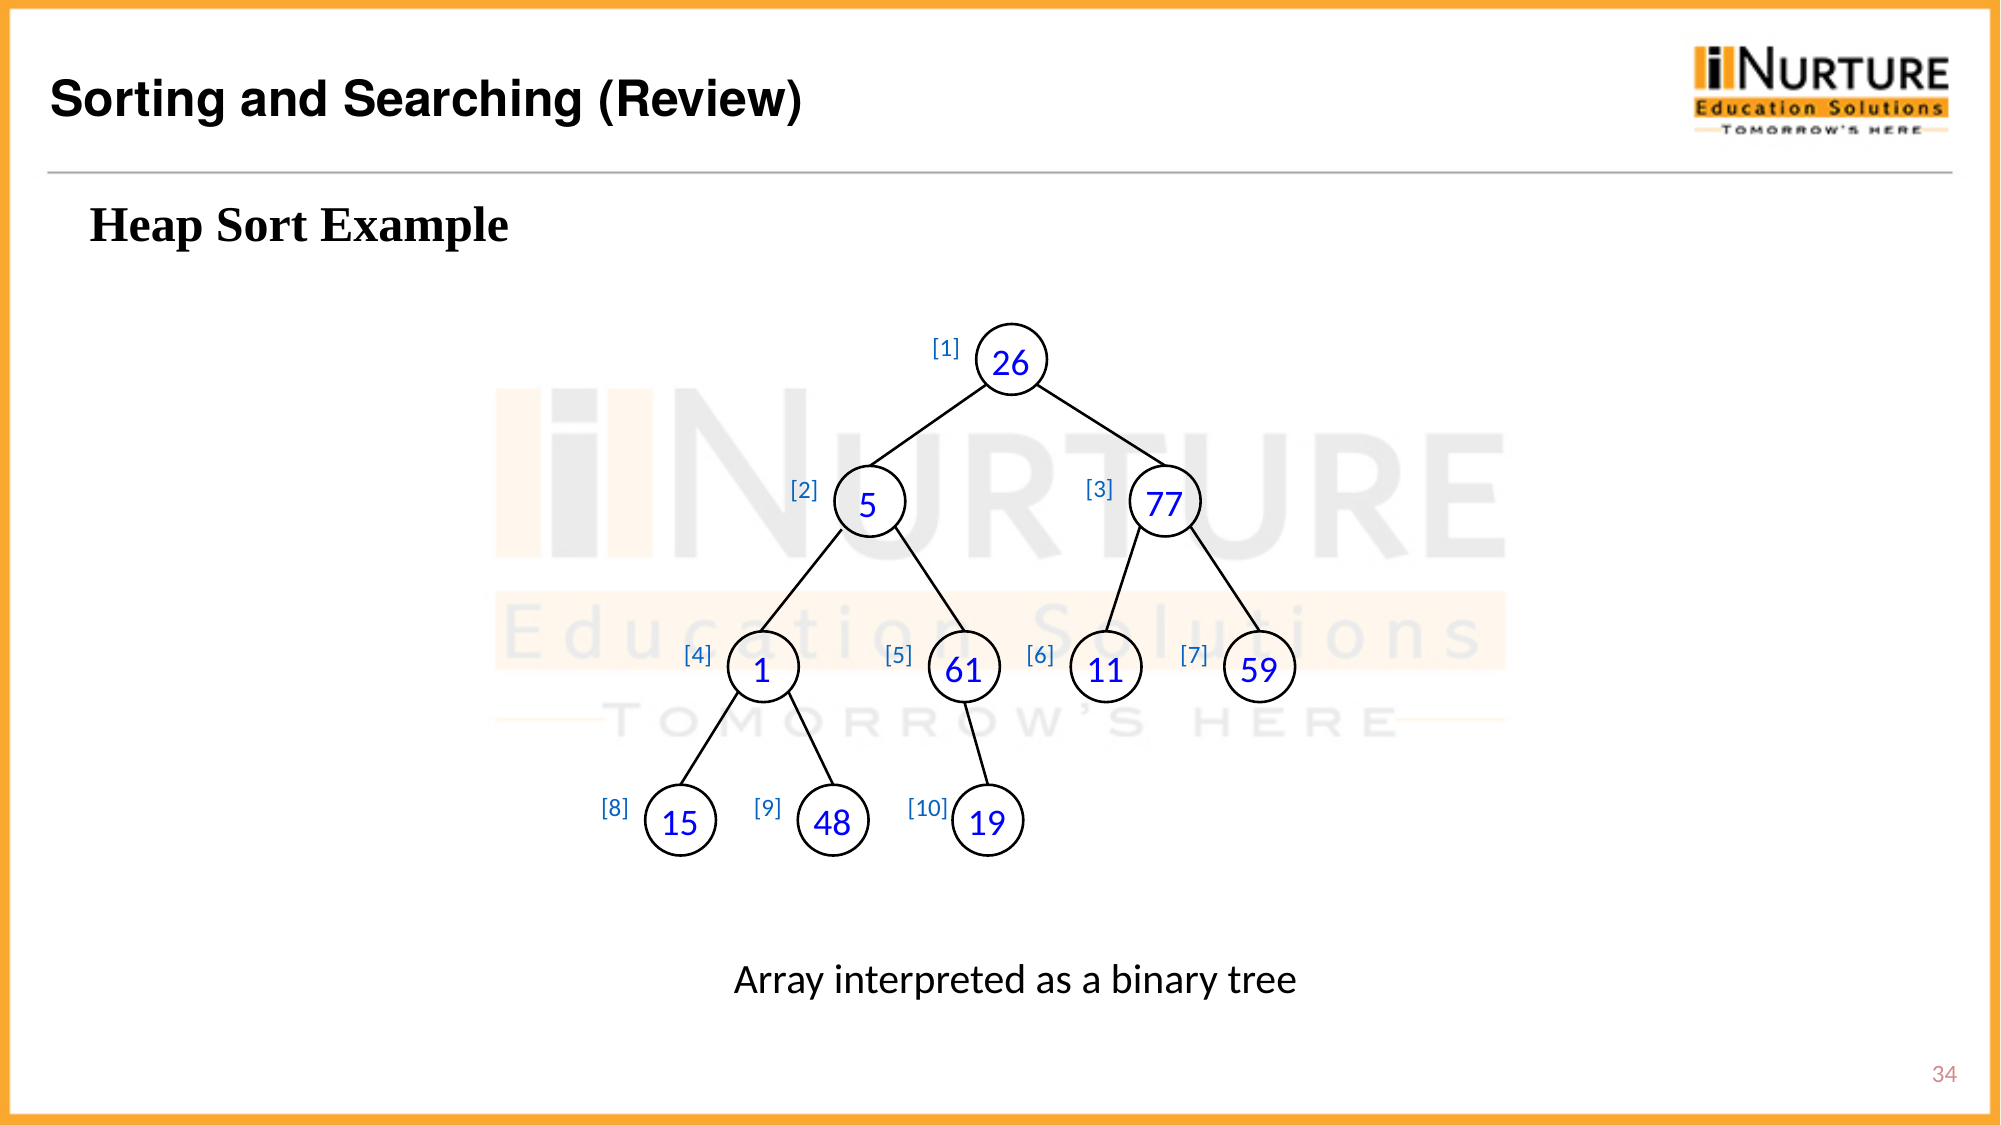

Sorting and Searching (Review)
Heap Sort Example
[1]

26
[3]

[2]

77
5
[4]
[5]
[6]
[7]

1
61
11
59
[8]
[9]
[10]

15
48
19
Array interpreted as a binary tree
34